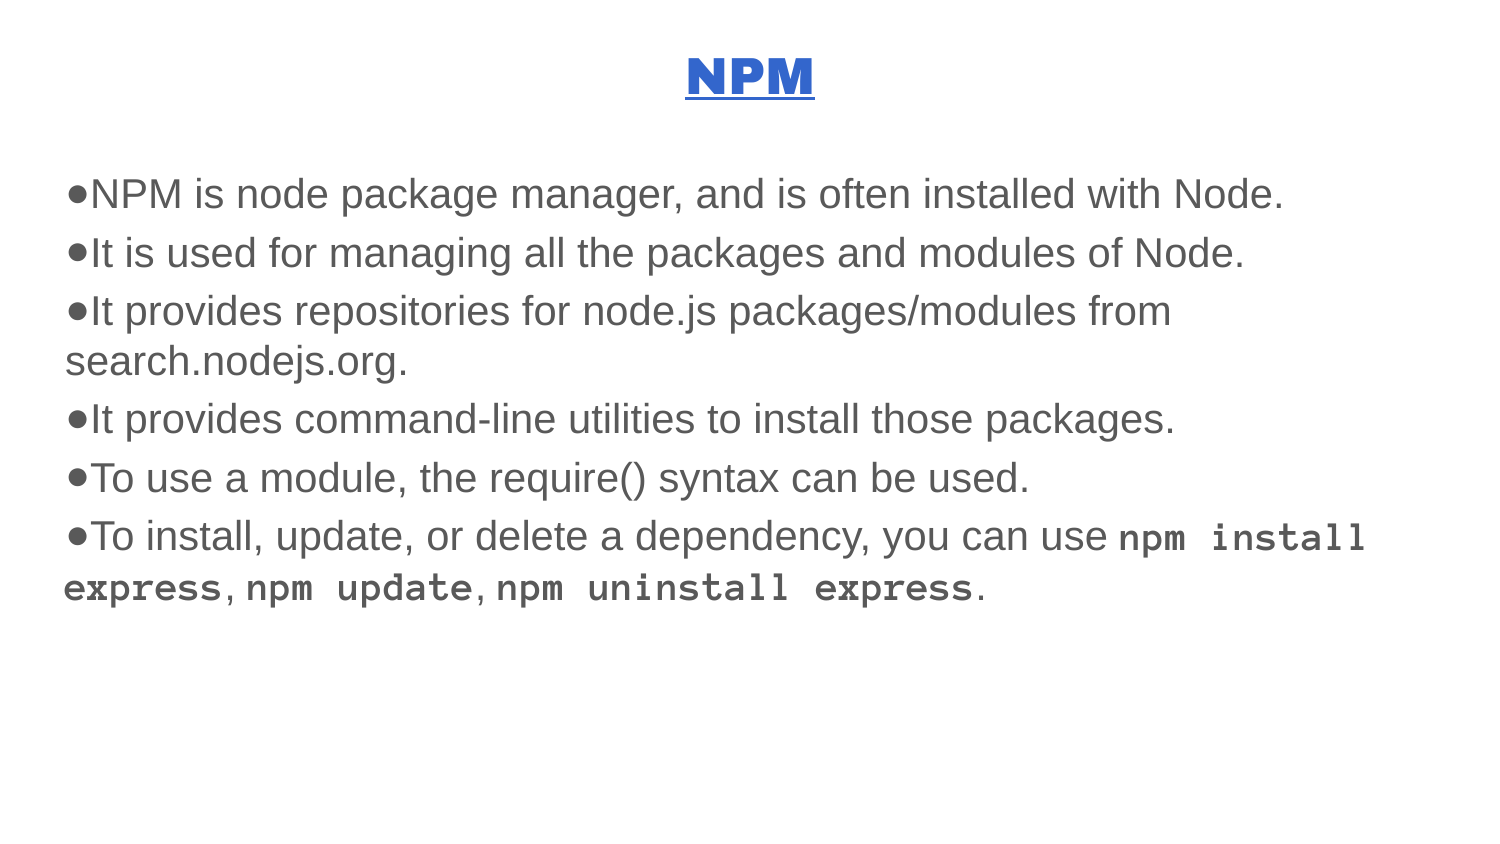

# NPM
NPM is node package manager, and is often installed with Node.
It is used for managing all the packages and modules of Node.
It provides repositories for node.js packages/modules from search.nodejs.org.
It provides command-line utilities to install those packages.
To use a module, the require() syntax can be used.
To install, update, or delete a dependency, you can use npm install express, npm update, npm uninstall express.